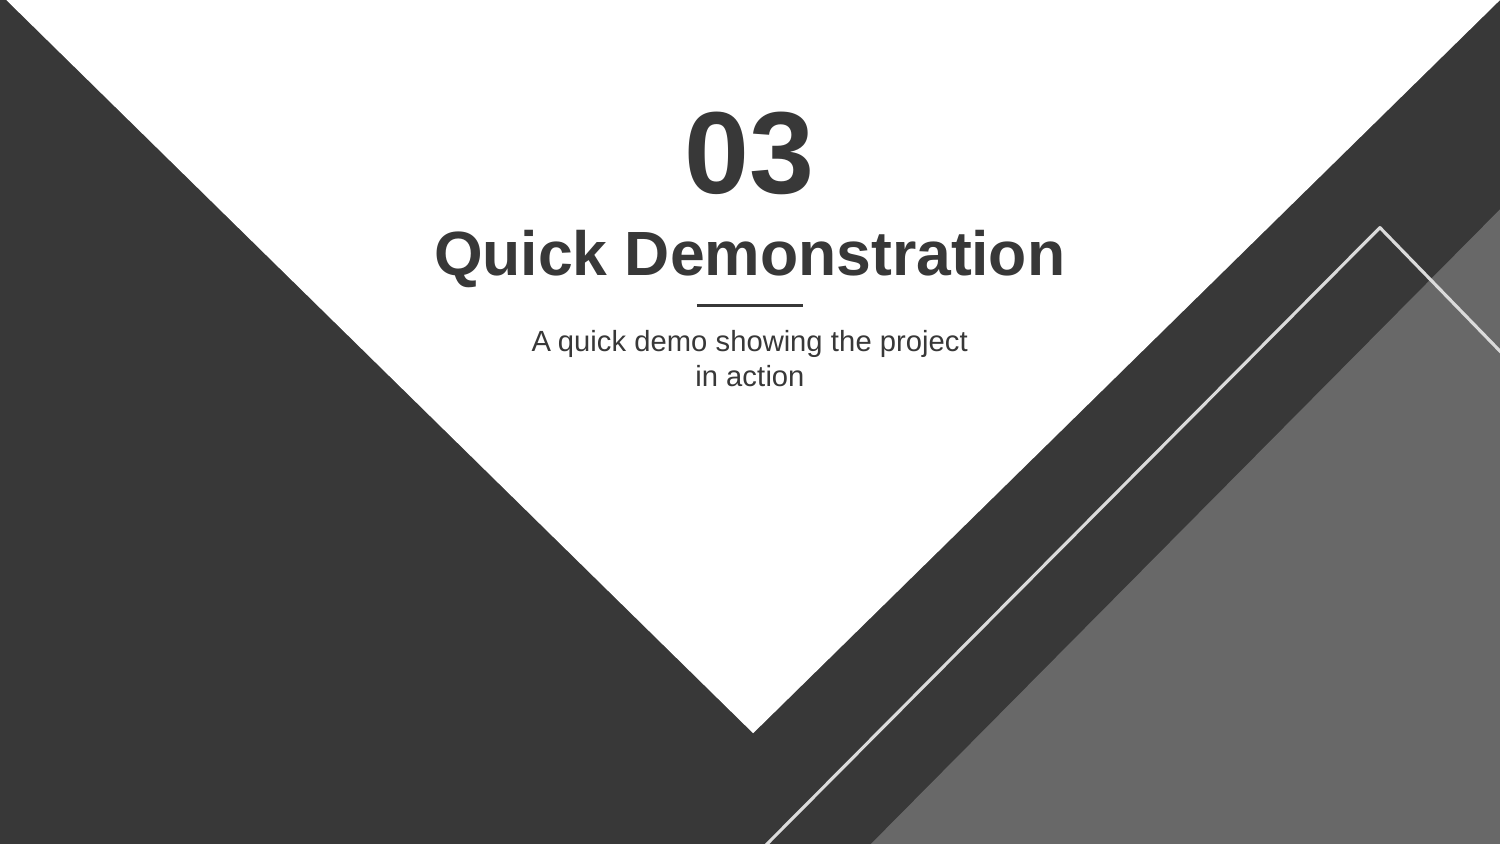

03
# Quick Demonstration
A quick demo showing the project in action